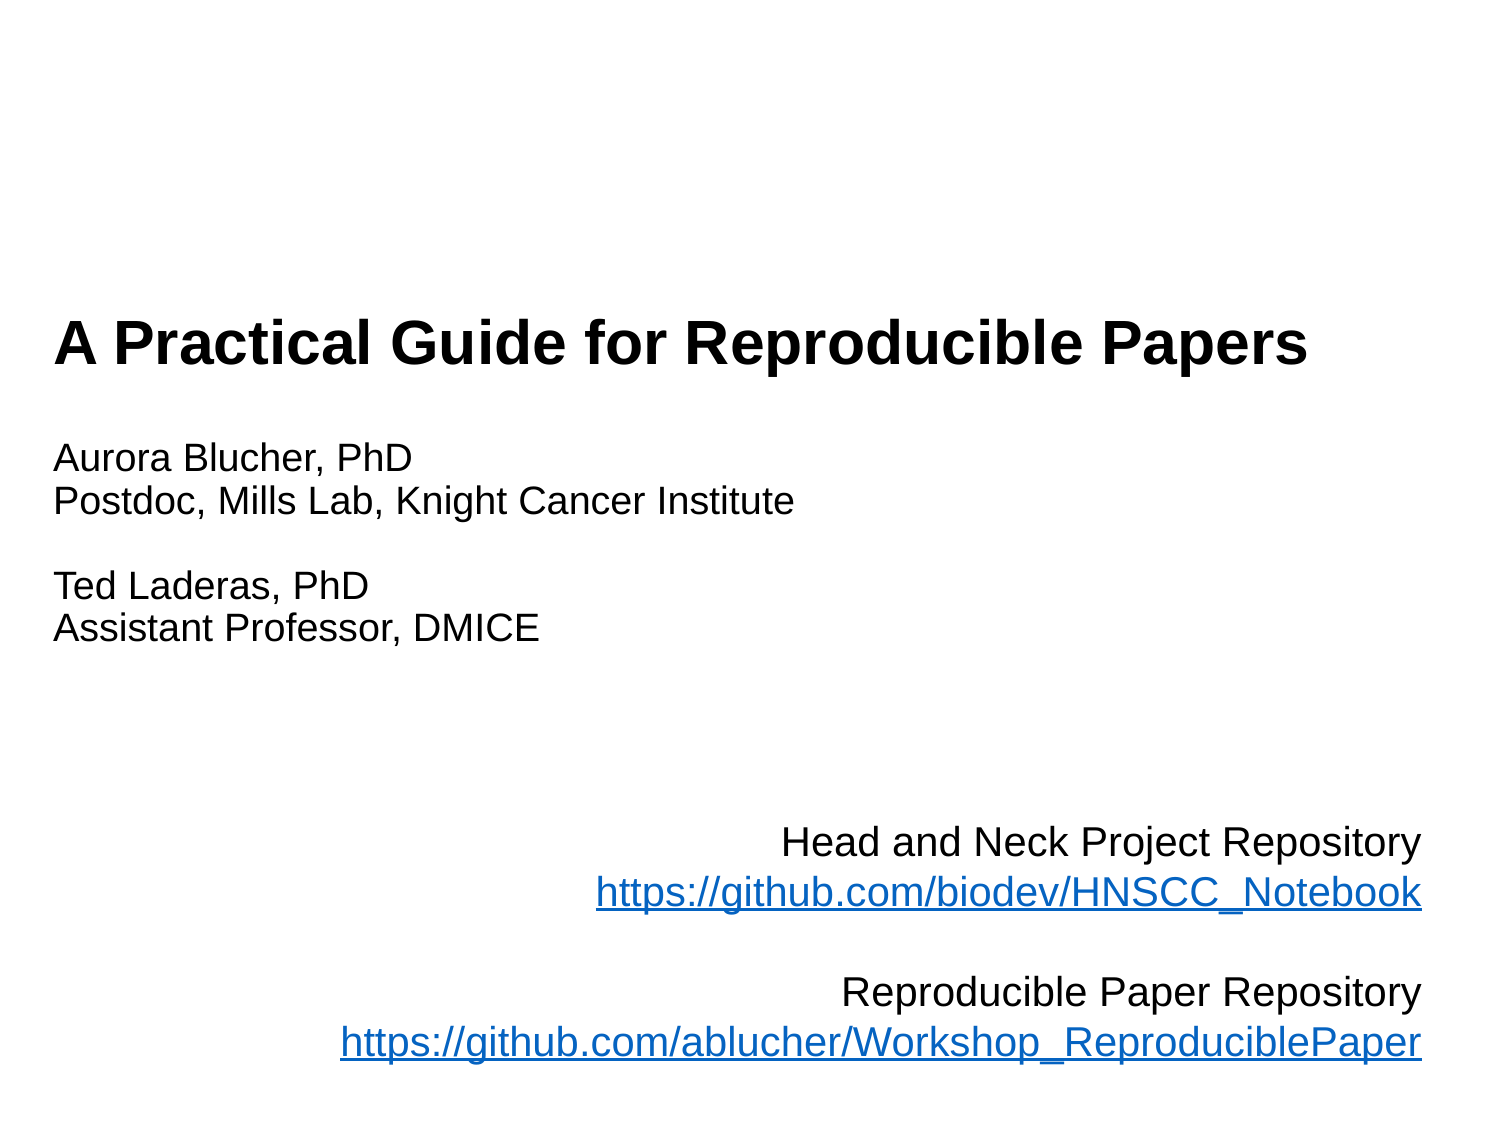

A Practical Guide for Reproducible Papers
Aurora Blucher, PhD
Postdoc, Mills Lab, Knight Cancer Institute

Ted Laderas, PhD
Assistant Professor, DMICE

Head and Neck Project Repository
https://github.com/biodev/HNSCC_Notebook

Reproducible Paper Repository
https://github.com/ablucher/Workshop_ReproduciblePaper